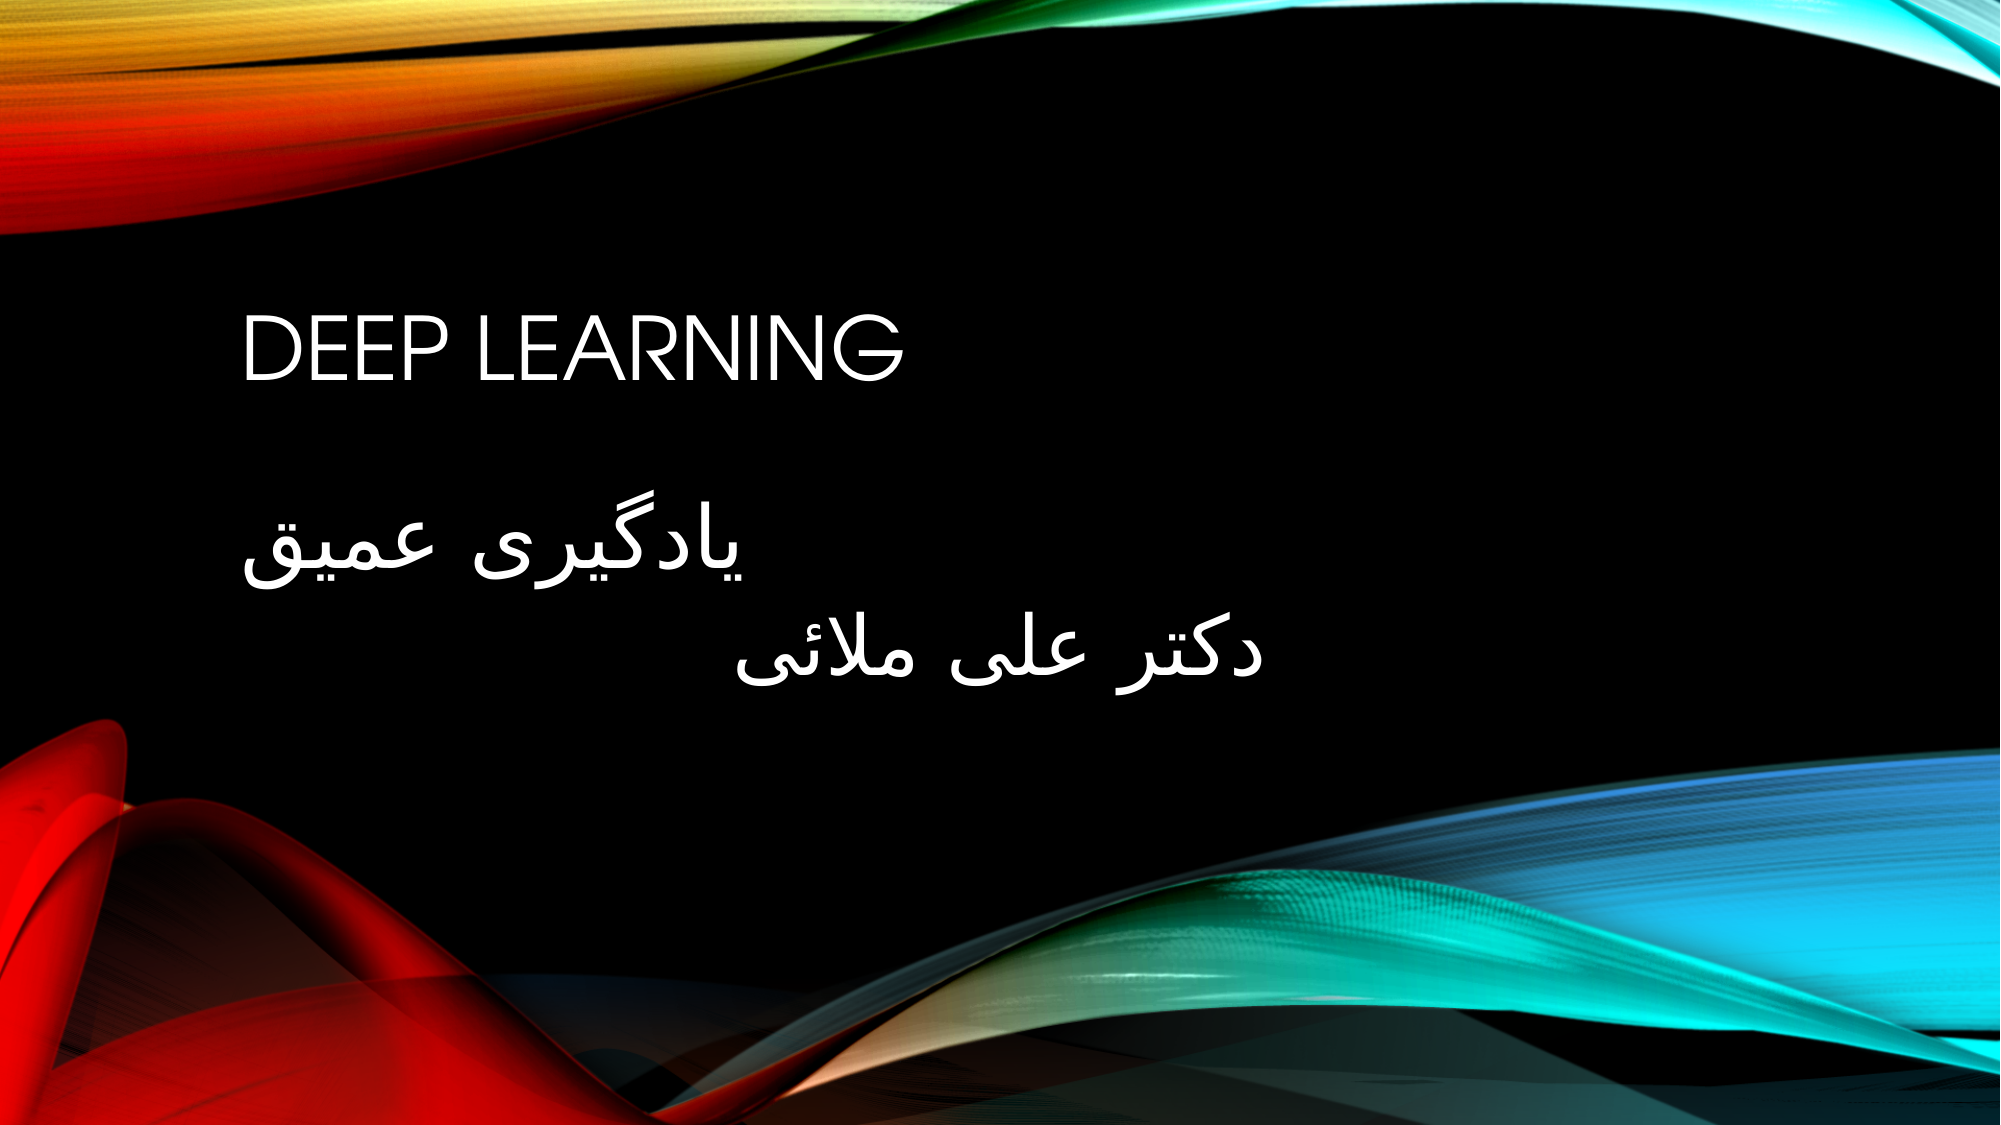

# Deep learning یادگیری عمیق
دکتر علی ملائی